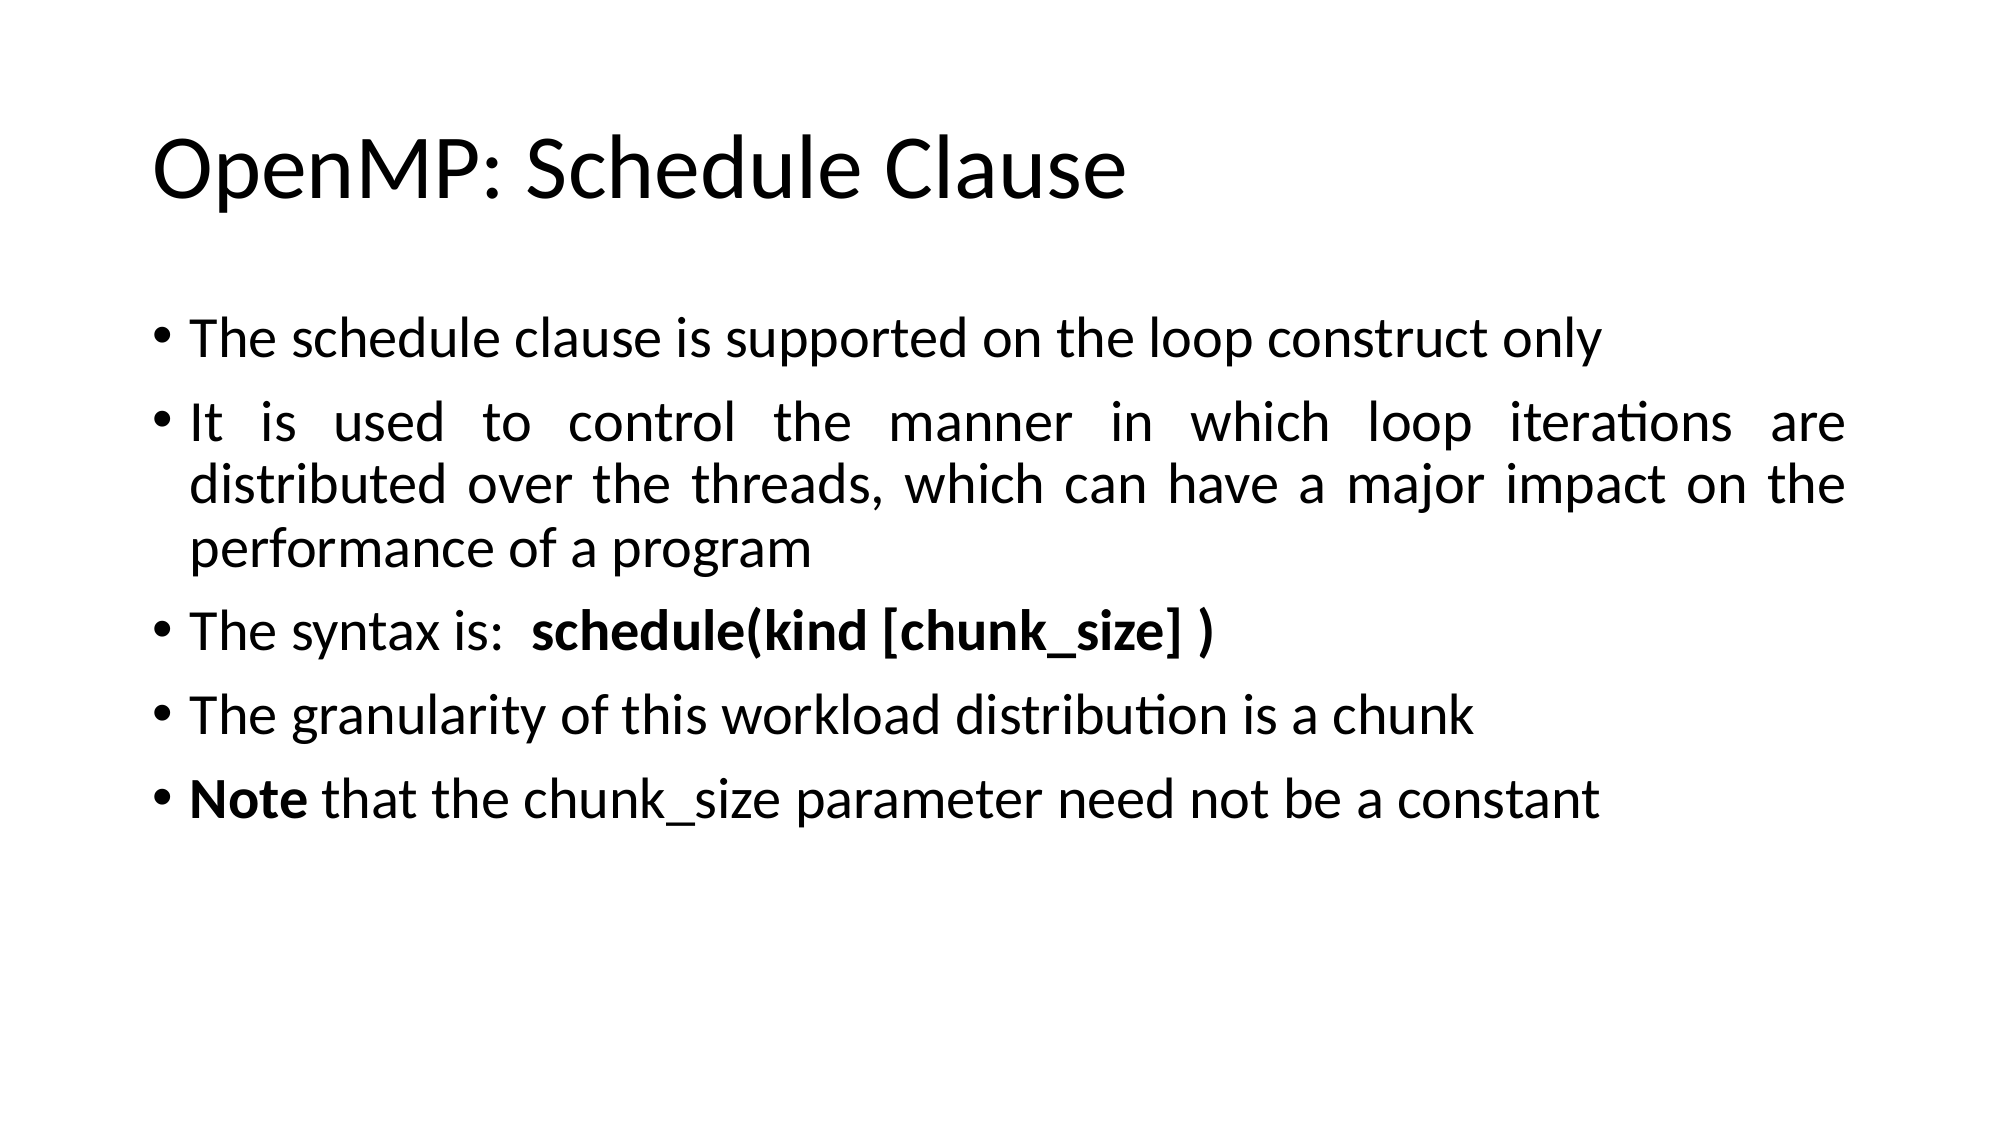

# OpenMP: Schedule Clause
The schedule clause is supported on the loop construct only
It is used to control the manner in which loop iterations are distributed over the threads, which can have a major impact on the performance of a program
The syntax is:  schedule(kind [chunk_size] )
The granularity of this workload distribution is a chunk
Note that the chunk_size parameter need not be a constant